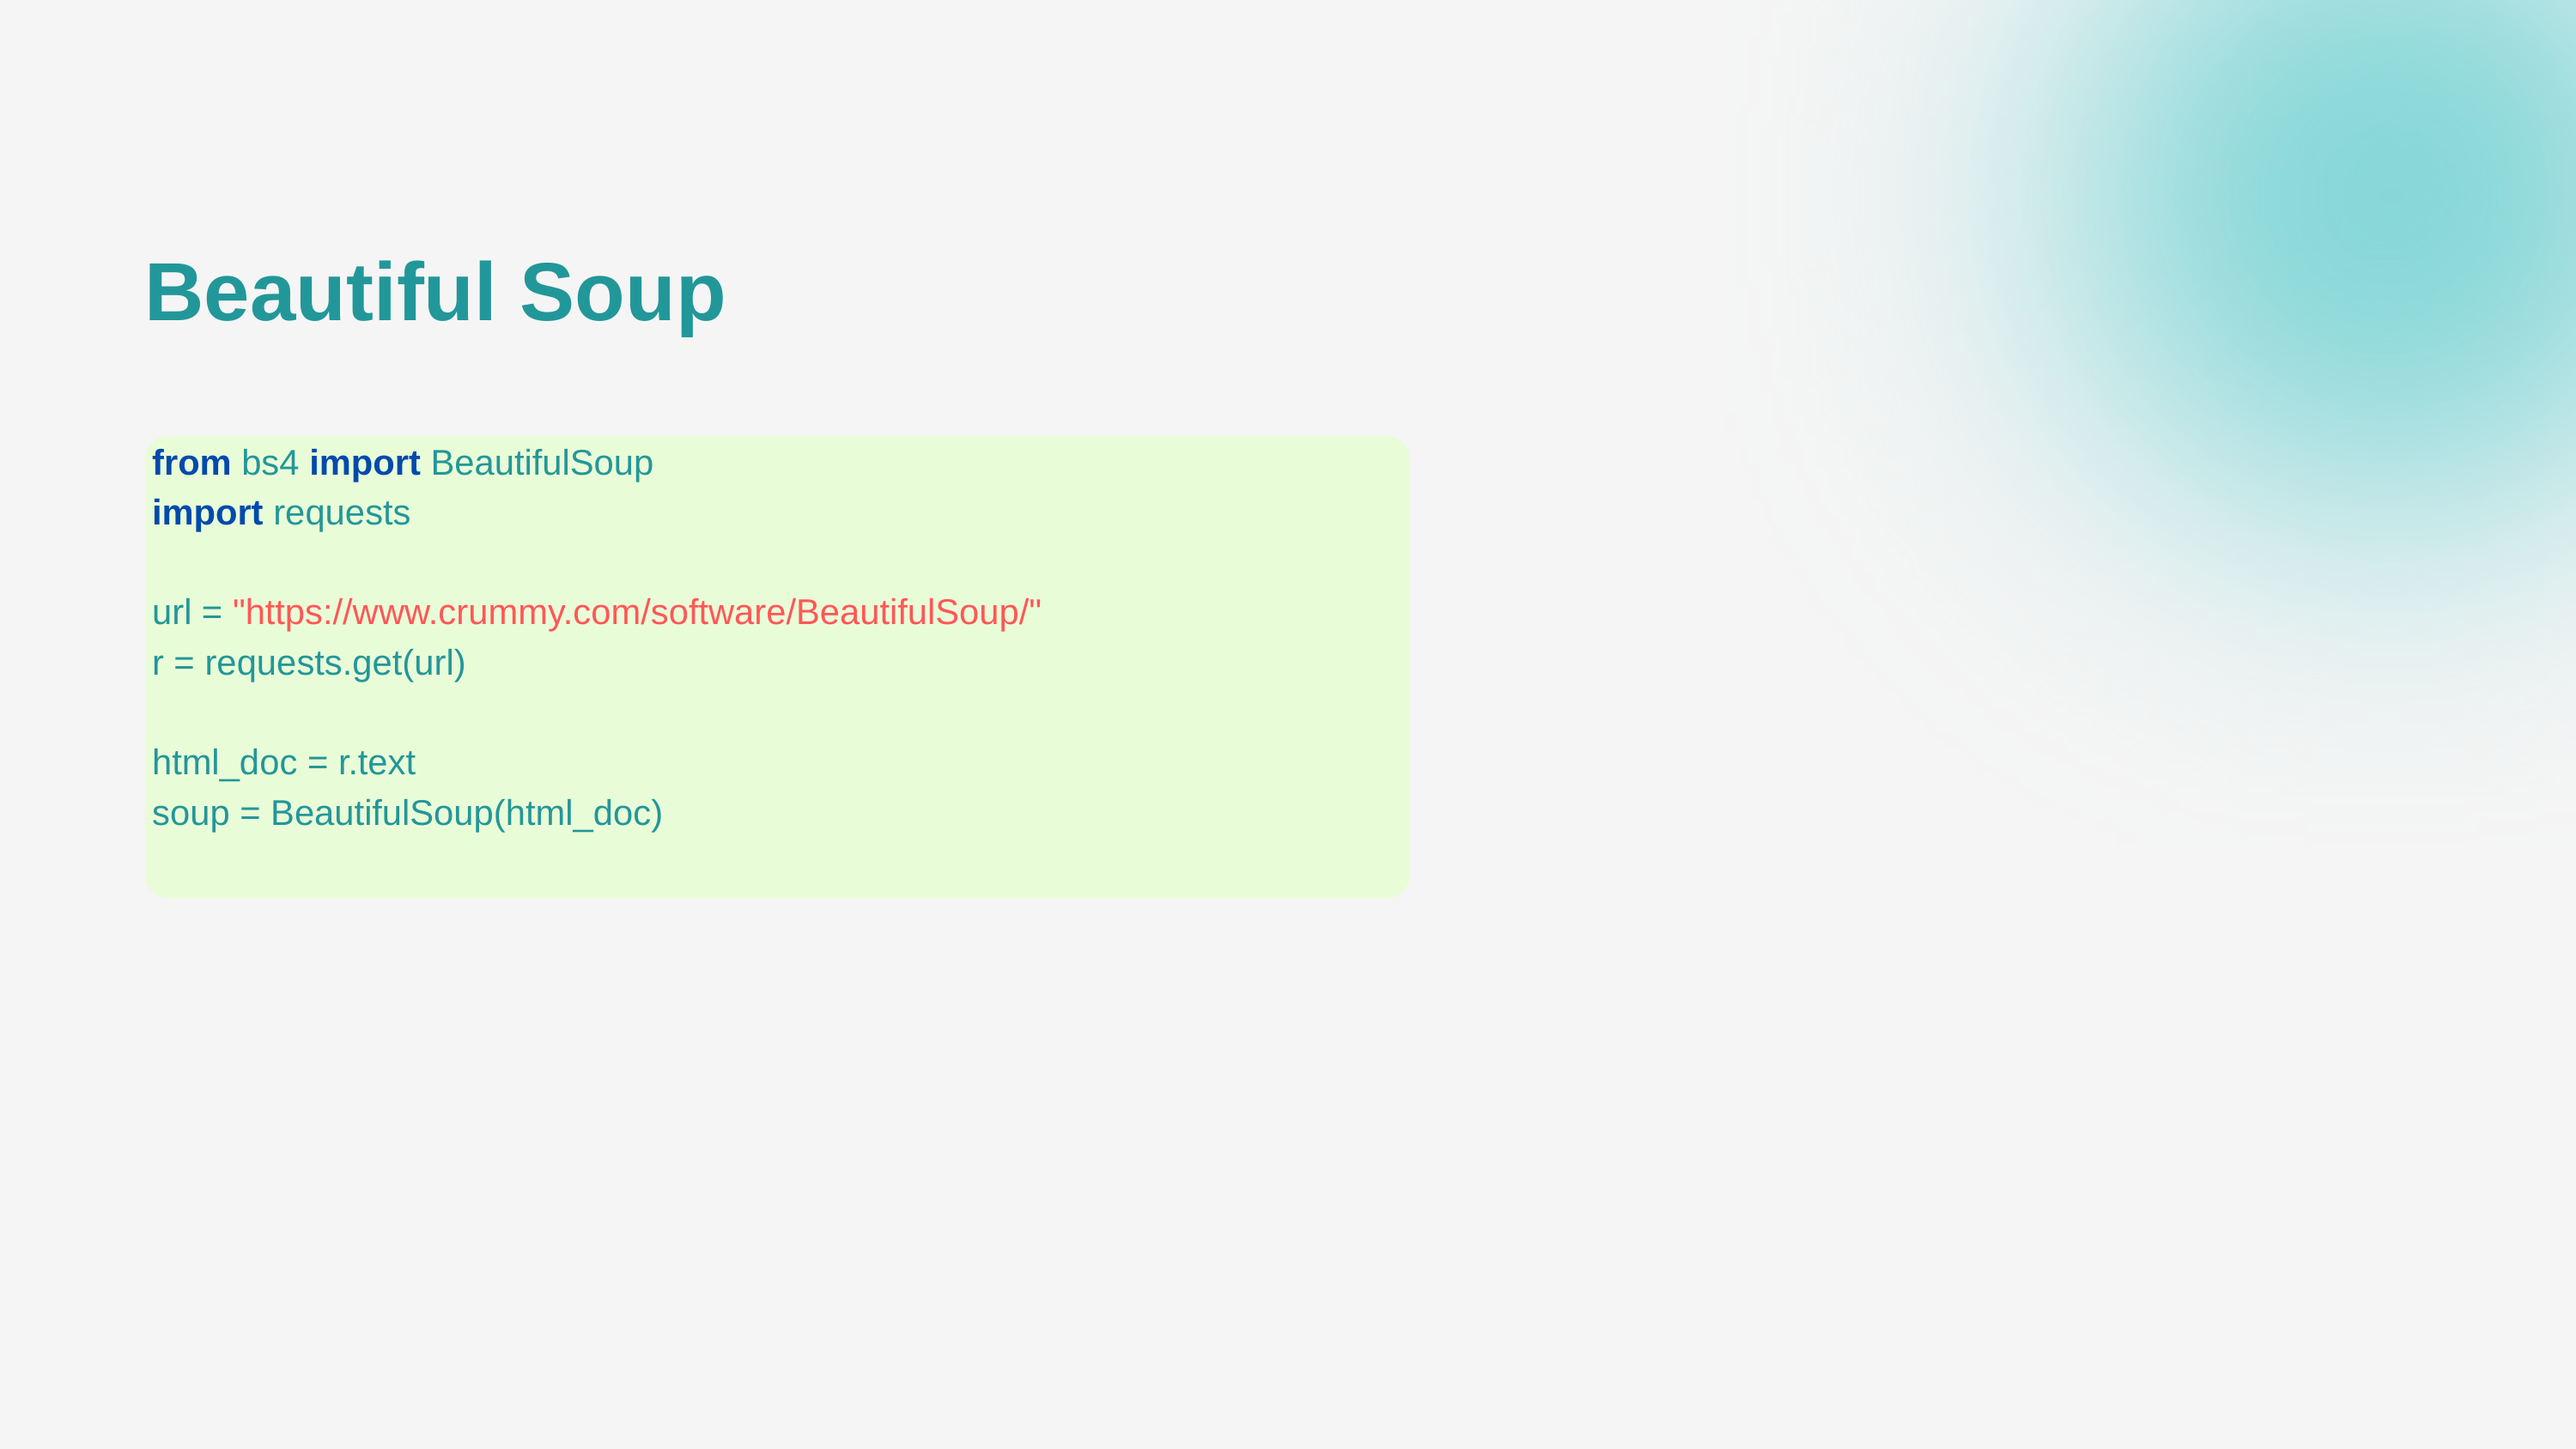

Beautiful Soup

from bs4 import BeautifulSoup
import requests

url = "https://www.crummy.com/software/BeautifulSoup/"
r = requests.get(url)

html_doc = r.text
soup = BeautifulSoup(html_doc)